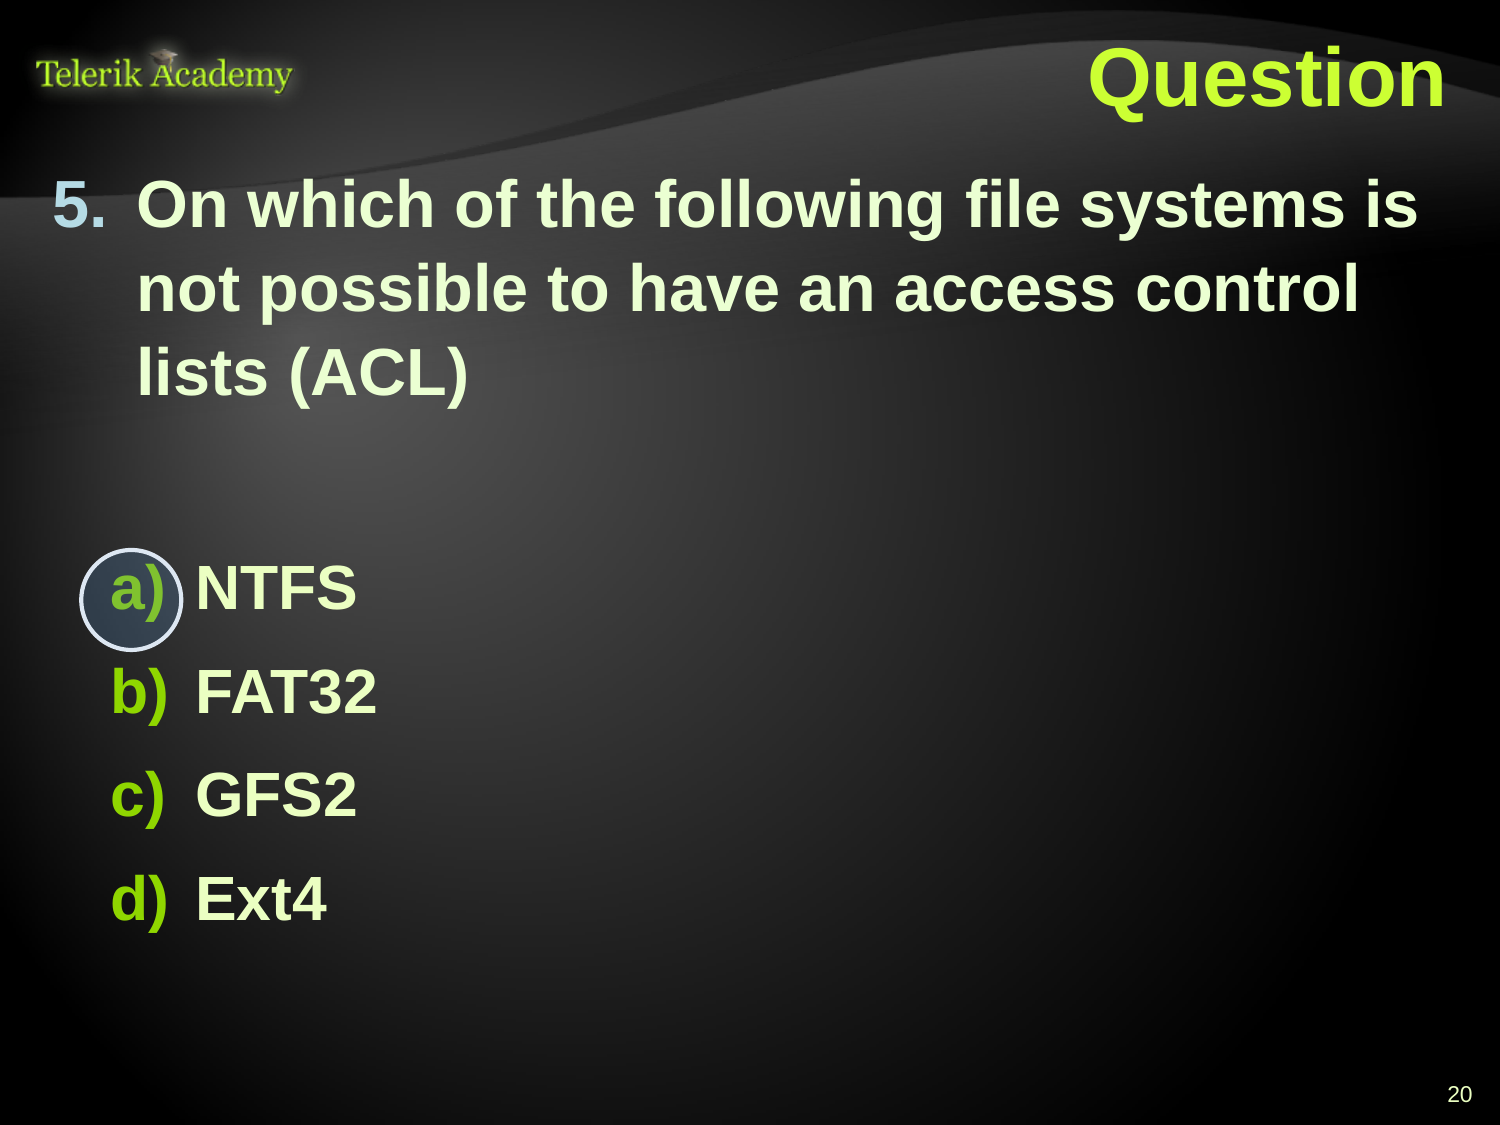

# Question
On which of the following file systems is not possible to have an access control lists (ACL)

NTFS
FAT32
GFS2
Ext4

20